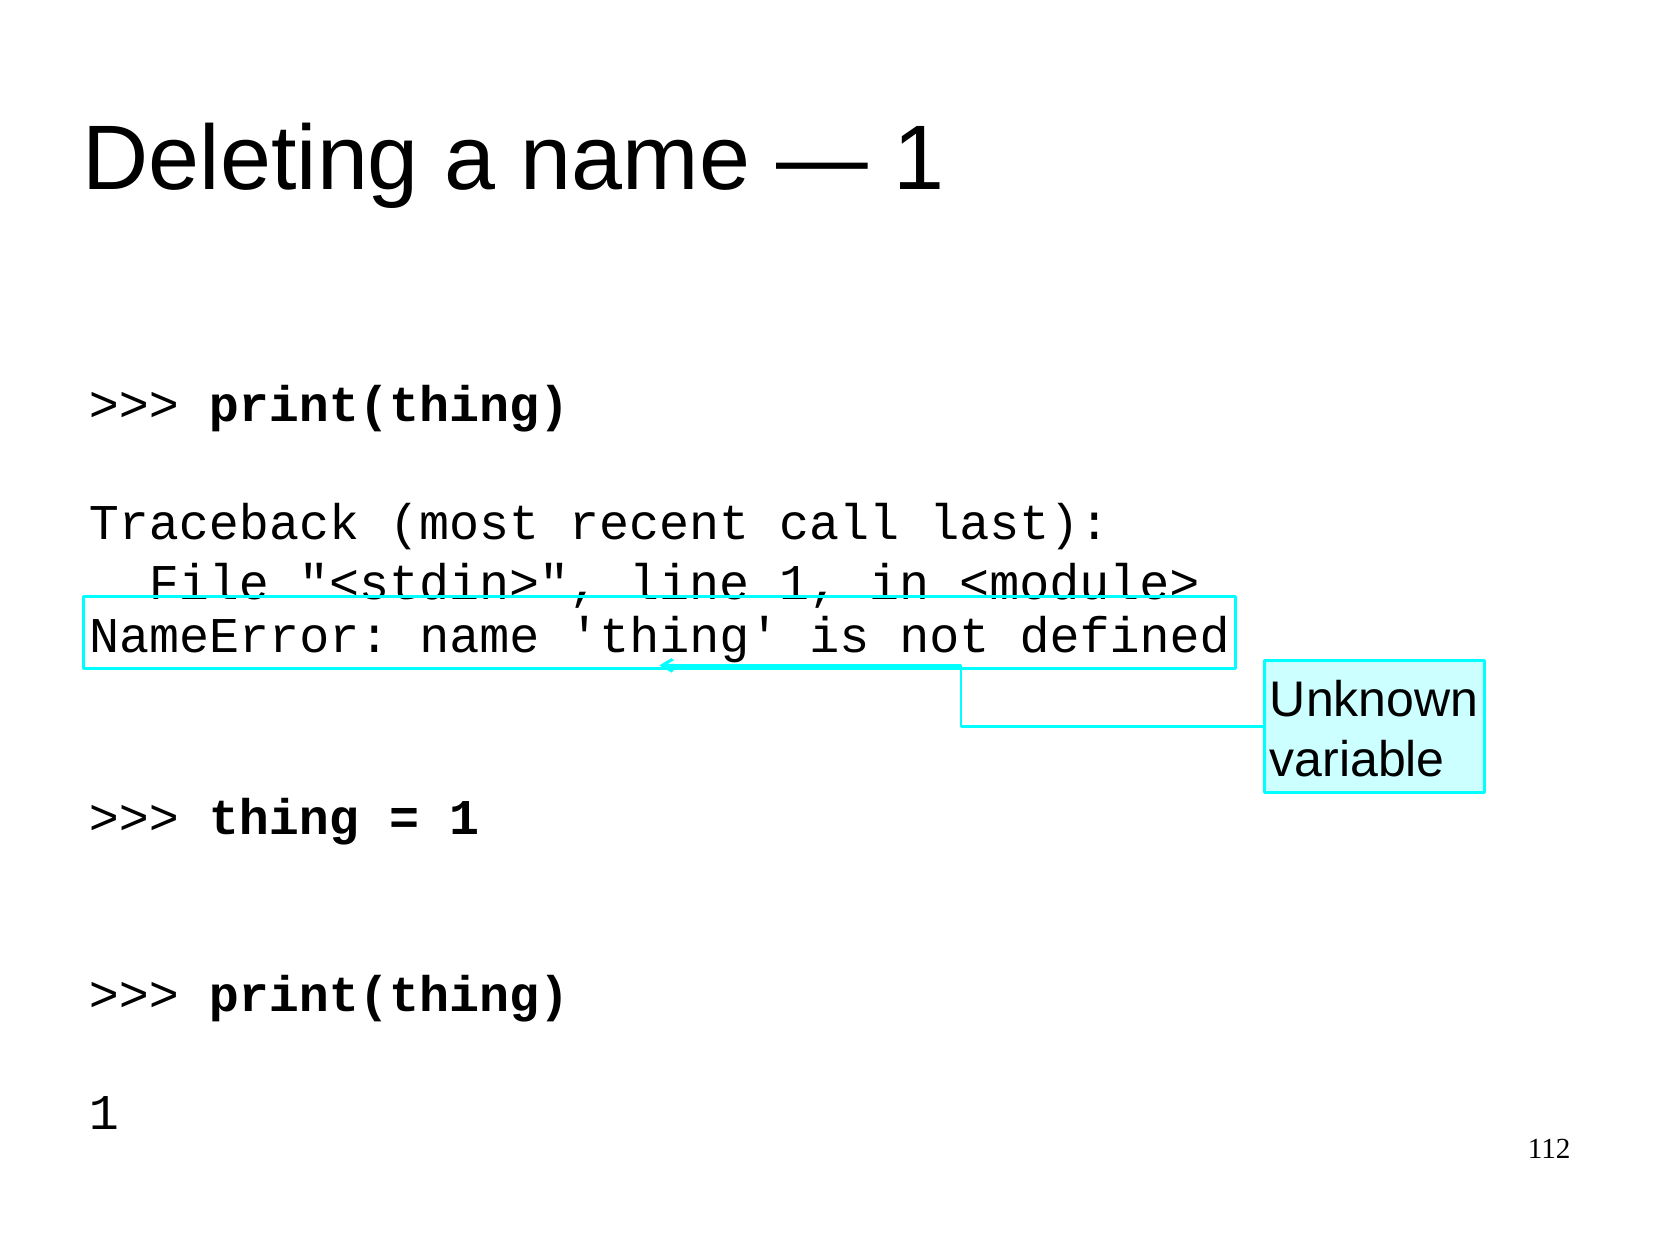

Deleting a name ― 1
>>>
print(thing)
Traceback (most recent call last):
  File "<stdin>", line 1, in <module>
NameError: name 'thing' is not defined
Unknown
variable
>>>
thing = 1
>>>
print(thing)
1
112